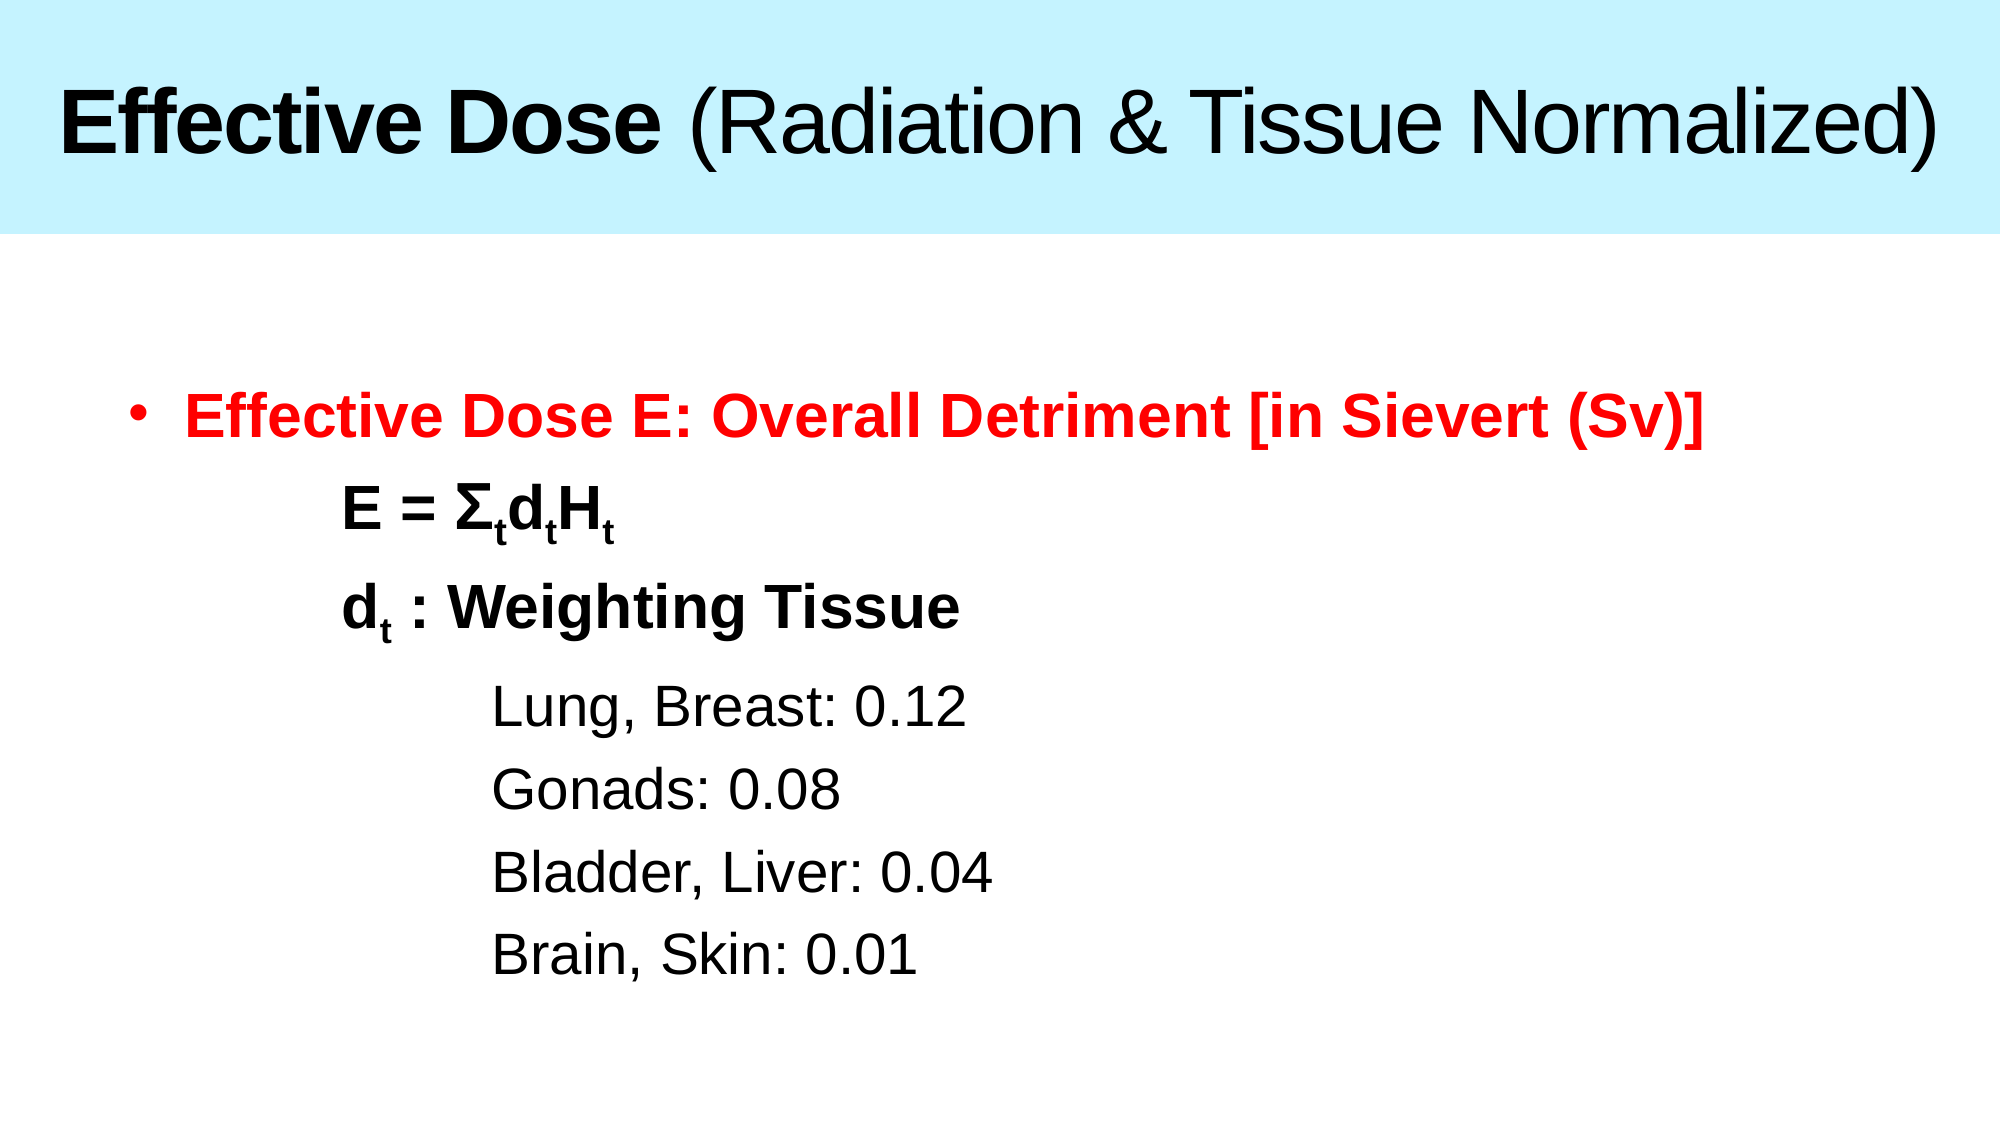

# Effective Dose (Radiation & Tissue Normalized)
Effective Dose E: Overall Detriment [in Sievert (Sv)]
	E = ΣtdtHt
	dt : Weighting Tissue
		Lung, Breast: 0.12
		Gonads: 0.08
		Bladder, Liver: 0.04
		Brain, Skin: 0.01